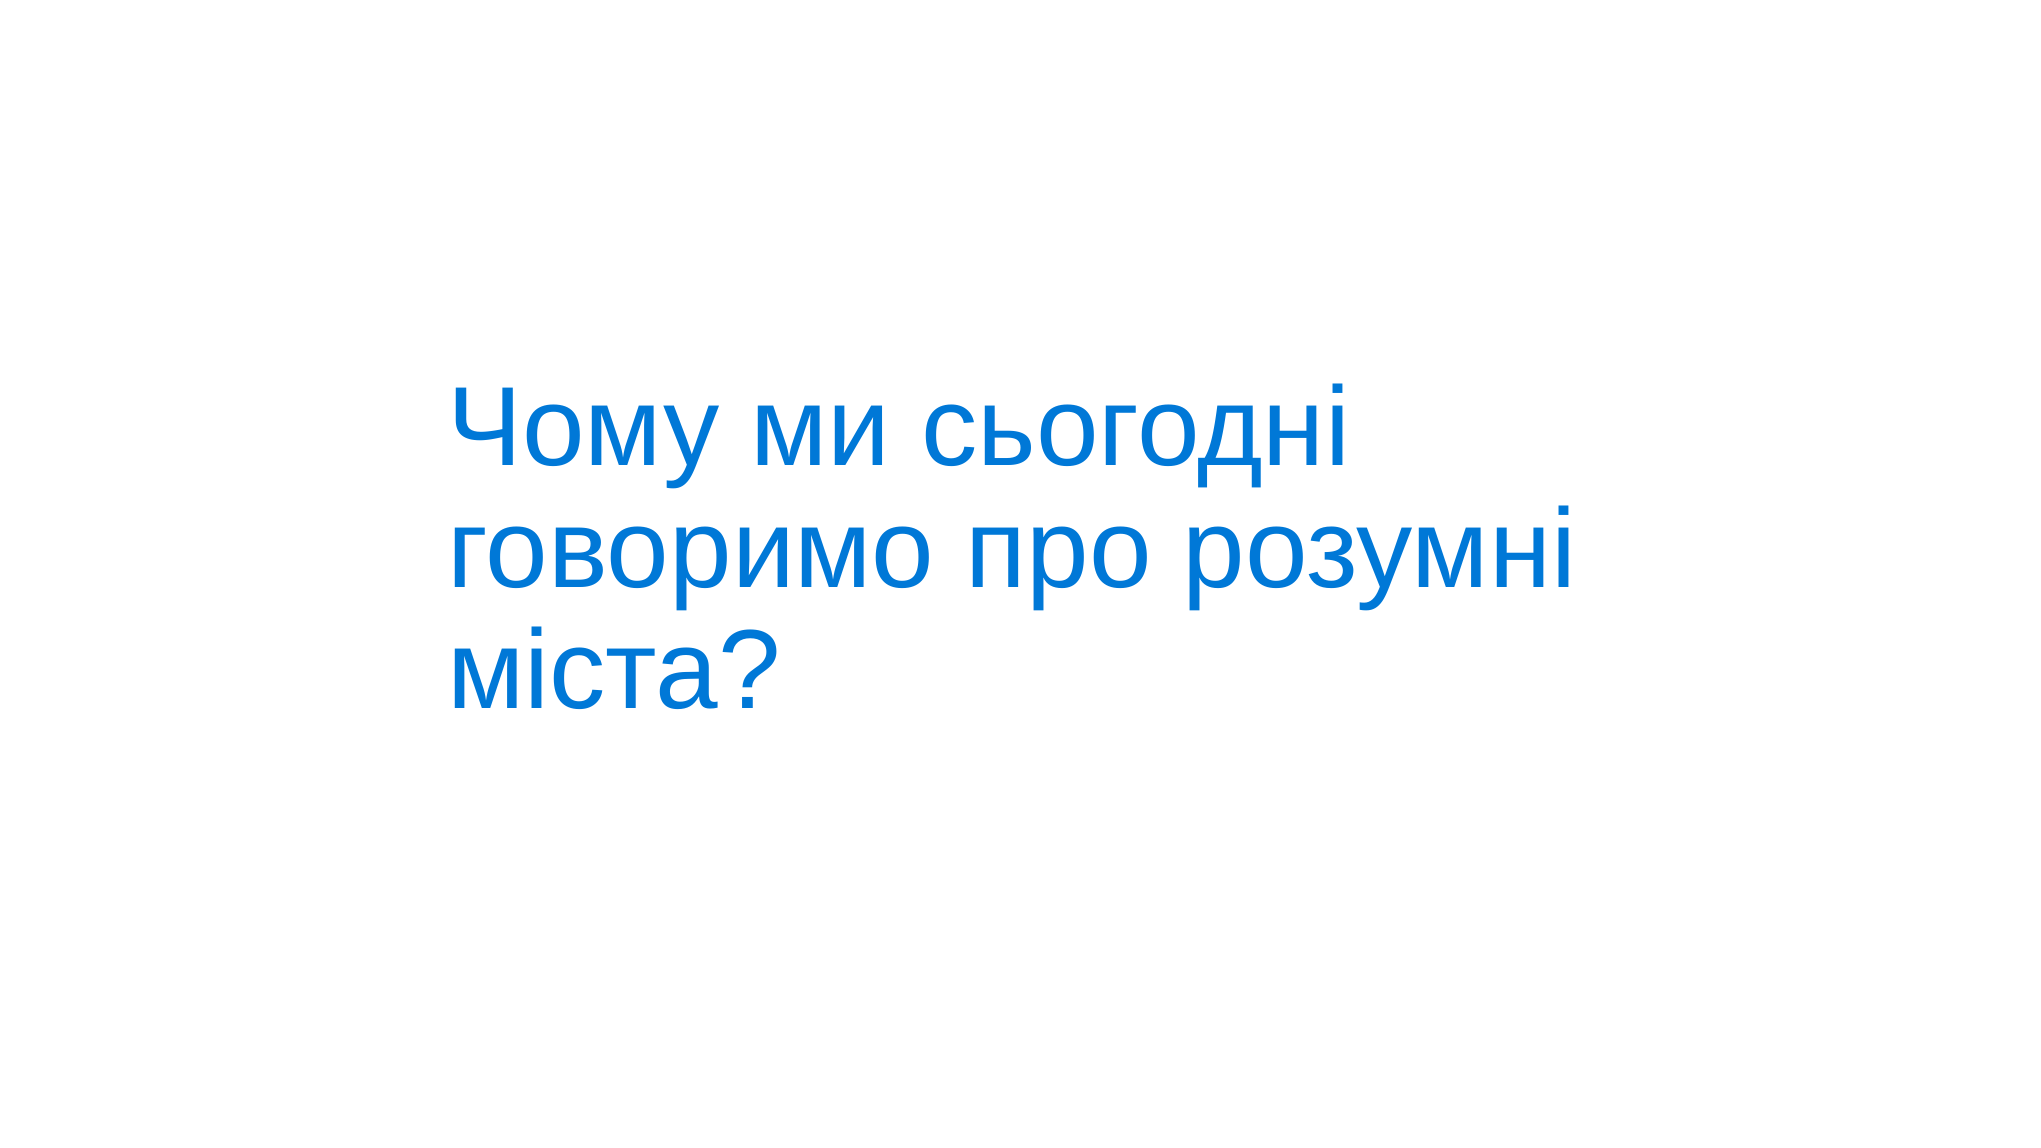

Чому ми сьогодні говоримо про розумні міста?